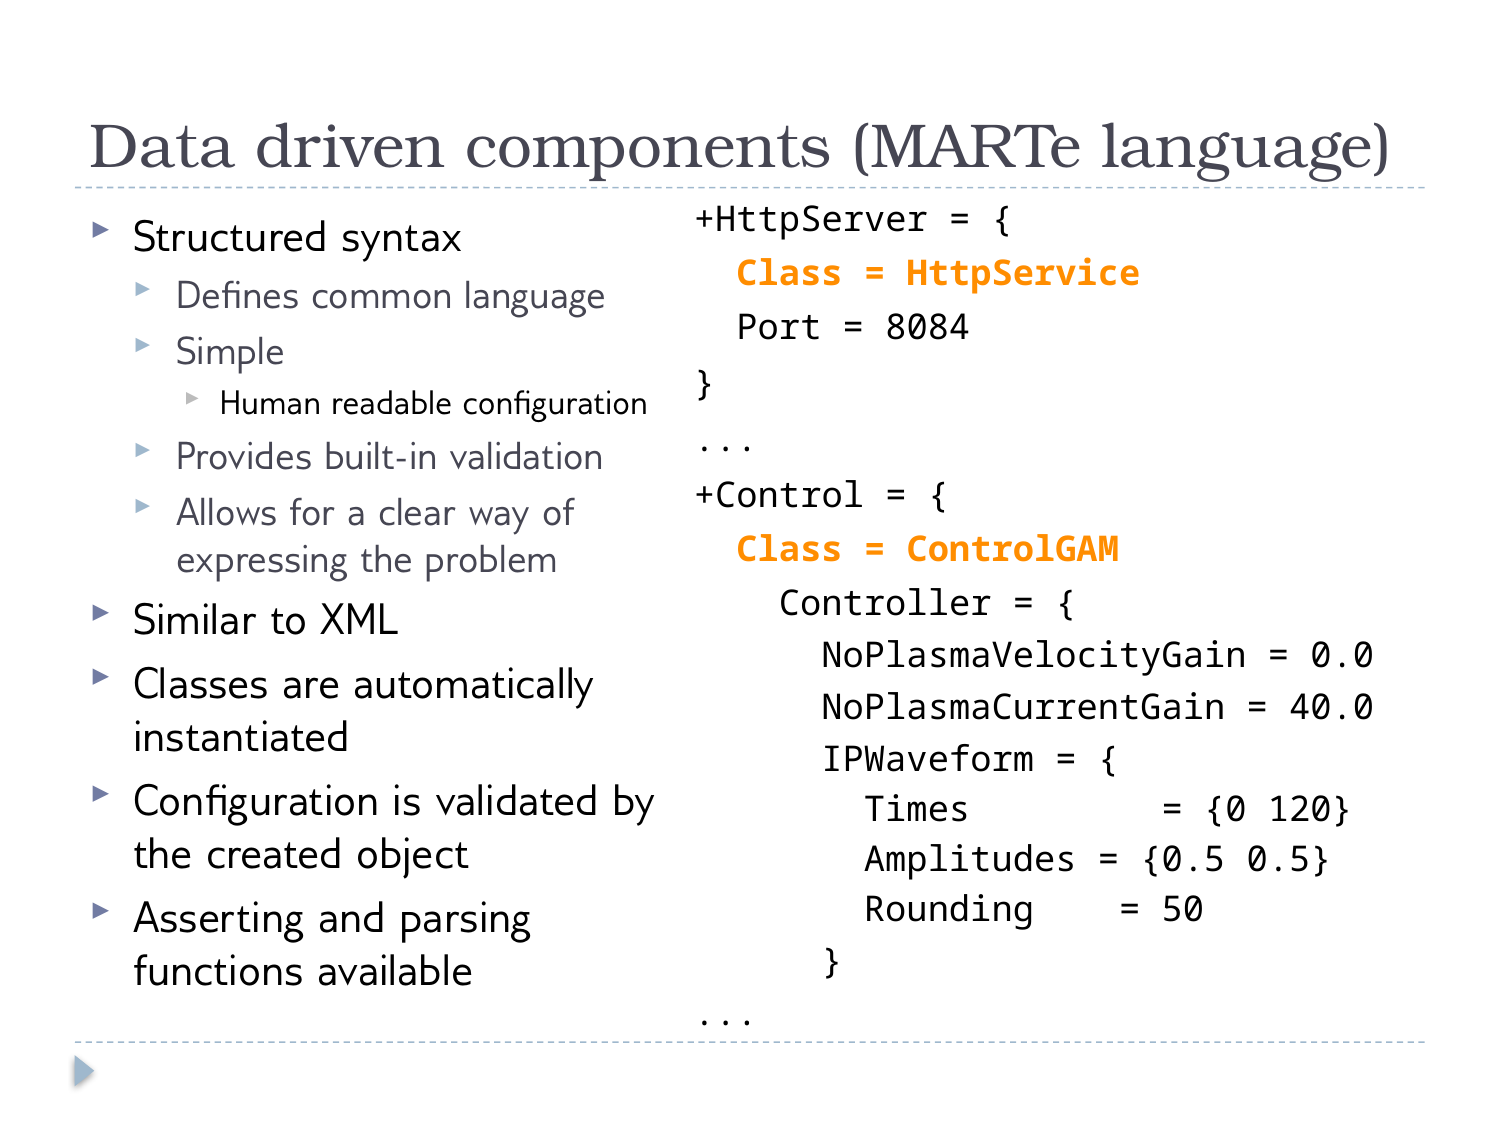

# Data driven components (MARTe language)
+HttpServer = {
  Class = HttpService
  Port = 8084
}
...
+Control = {
  Class = ControlGAM
    Controller = {
      NoPlasmaVelocityGain = 0.0
      NoPlasmaCurrentGain = 40.0
      IPWaveform = {
        Times         = {0 120}
        Amplitudes = {0.5 0.5}
        Rounding    = 50
      }
...
Structured syntax
Defines common language
Simple
Human readable configuration
Provides built-in validation
Allows for a clear way of expressing the problem
Similar to XML
Classes are automatically instantiated
Configuration is validated by the created object
Asserting and parsing functions available